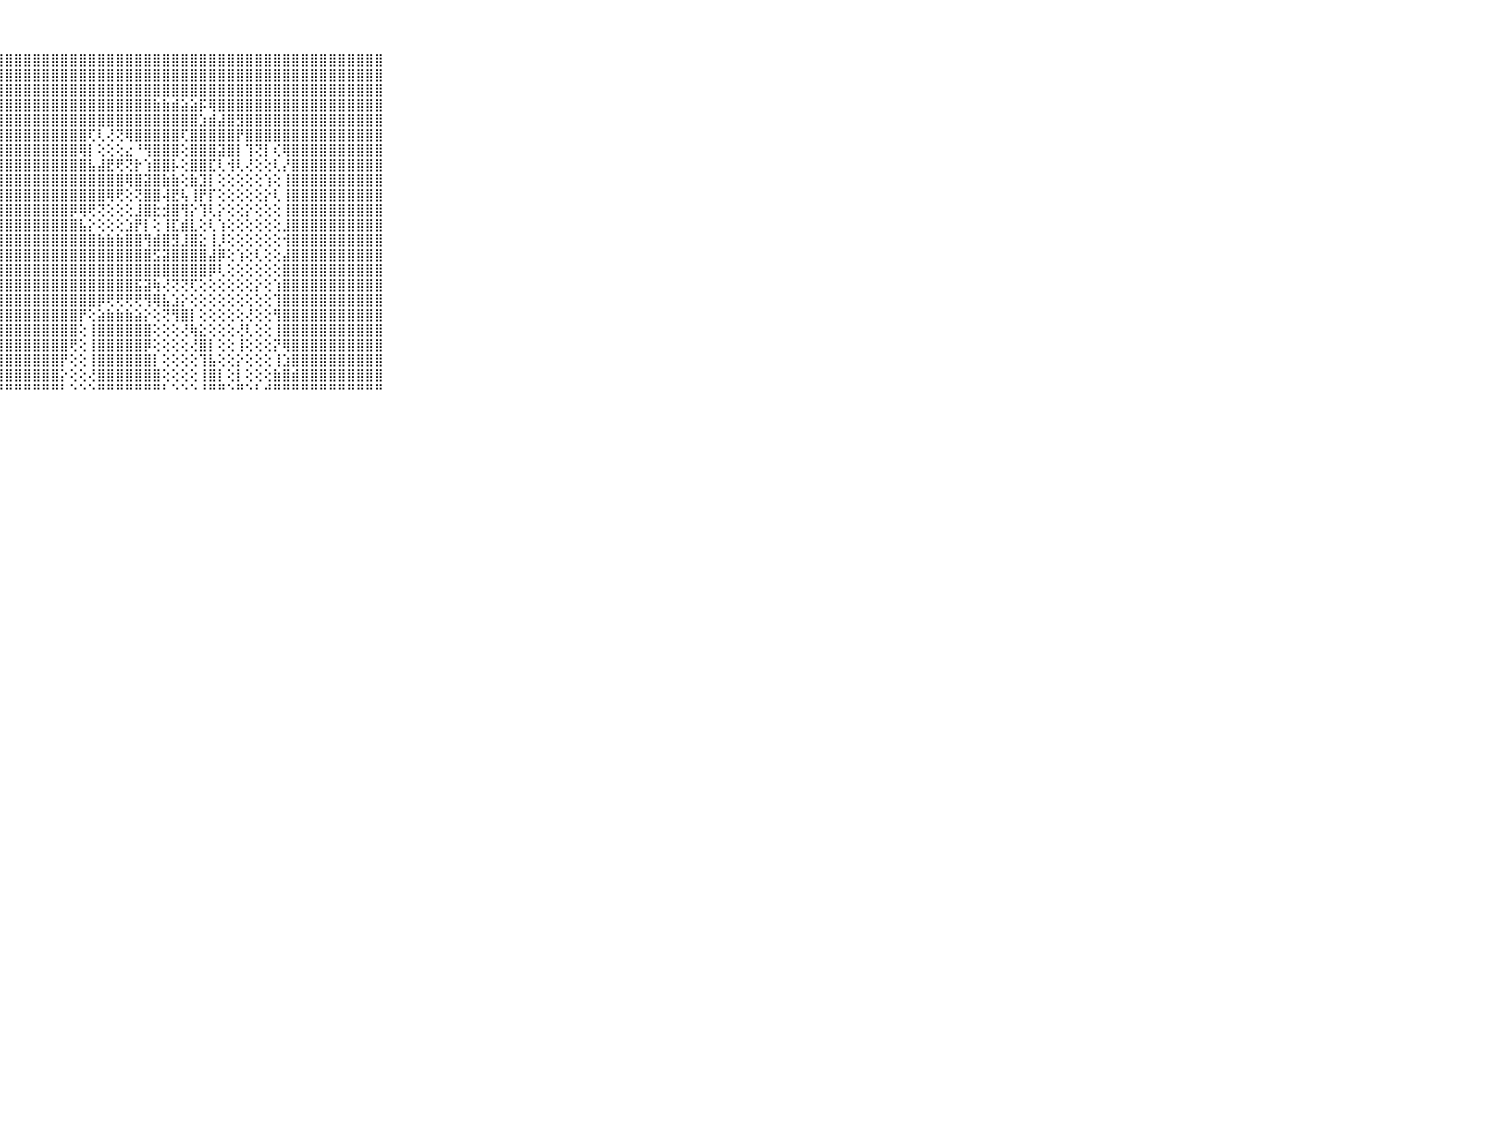

⠀⠀⠀⠀⠀⠀⠀⠀⠀⠀⠀⣿⣿⣿⣿⣿⣿⣿⣿⣿⣿⣿⣿⣿⣿⣿⣿⣿⣿⣿⣿⣿⣿⣿⣿⣿⣿⣿⣿⣿⣿⣿⣿⣿⣿⣿⣿⣿⣿⣿⣿⣿⣿⣿⣿⣿⣿⣿⣿⣿⣿⣿⣿⣿⣿⣿⣿⣿⣿⠀⠀⠀⠀⠀⠀⠀⠀⠀⠀⠀⠀
⠀⠀⠀⠀⠀⠀⠀⠀⠀⠀⠀⣿⣿⣿⣿⣿⣿⣿⣿⣿⣿⣿⣿⣿⣿⣿⣿⣿⣿⣿⣿⣿⣿⣿⣿⣿⣿⣿⣿⣿⣿⣿⣿⣿⣿⣿⣿⣿⣿⣿⣿⣿⣿⣿⣿⣿⣿⣿⣿⣿⣿⣿⣿⣿⣿⣿⣿⣿⣿⠀⠀⠀⠀⠀⠀⠀⠀⠀⠀⠀⠀
⠀⠀⠀⠀⠀⠀⠀⠀⠀⠀⠀⣿⣿⣿⣿⣿⣿⣿⣿⣿⣿⣿⣿⣿⣿⣿⣿⣿⣿⣿⣿⣿⣿⣿⣿⣿⣿⣿⣿⣿⣿⣿⣿⣿⣿⣿⣿⣿⣿⣿⣿⣿⣿⣿⣿⣿⣿⣿⣿⣿⣿⣿⣿⣿⣿⣿⣿⣿⣿⠀⠀⠀⠀⠀⠀⠀⠀⠀⠀⠀⠀
⠀⠀⠀⠀⠀⠀⠀⠀⠀⠀⠀⣿⣿⣿⣿⣿⣿⣿⣿⣿⣿⣿⣿⣿⣿⣿⣿⣿⣿⣿⣿⣿⣿⣿⣿⣿⣿⣿⣿⣿⣿⣿⣿⣿⣷⣷⣾⣵⣵⡯⢿⣿⣿⣿⣿⣿⣿⣿⣿⣿⣿⣿⣿⣿⣿⣿⣿⣿⣿⠀⠀⠀⠀⠀⠀⠀⠀⠀⠀⠀⠀
⠀⠀⠀⠀⠀⠀⠀⠀⠀⠀⠀⣿⣿⣿⣿⣿⣿⣿⣿⣿⣿⣿⣿⣿⣿⣿⣿⣿⣿⣿⣿⣿⣿⣿⣿⣿⣿⣿⣿⣿⣿⣿⣿⣿⣿⣿⣿⣿⣿⣱⣾⣼⣿⣻⣿⣿⣿⣿⣿⣿⣿⣿⣿⣿⣿⣿⣿⣿⣿⠀⠀⠀⠀⠀⠀⠀⠀⠀⠀⠀⠀
⠀⠀⠀⠀⠀⠀⠀⠀⠀⠀⠀⣿⣿⣿⣿⣿⣿⣿⣿⣿⣿⣿⣿⣿⣿⣿⣿⣿⣿⣿⣿⣿⣿⣿⣿⣿⣿⢏⢇⢜⢝⢿⣿⣿⣿⣿⣿⢏⣿⣿⣿⣿⣿⡟⣿⣿⣿⣿⣿⣿⣿⣿⣿⣿⣿⣿⣿⣿⣿⠀⠀⠀⠀⠀⠀⠀⠀⠀⠀⠀⠀
⠀⠀⠀⠀⠀⠀⠀⠀⠀⠀⠀⣿⣿⣿⣿⣿⣿⣿⣿⣿⣿⣿⣿⣿⣿⣿⣿⣿⣿⣿⣿⣿⣿⣿⣿⣿⢿⡇⢕⢕⢕⣔⠘⢻⣿⣿⣿⢕⣿⣿⣿⣽⣿⡇⢹⢝⡇⢎⢿⣿⣿⣿⣿⣿⣿⣿⣿⣿⣿⠀⠀⠀⠀⠀⠀⠀⠀⠀⠀⠀⠀
⠀⠀⠀⠀⠀⠀⠀⠀⠀⠀⠀⣿⣿⣿⣿⣿⣿⣿⣿⣿⣿⣿⣿⣿⣿⣿⣿⣿⣿⣿⣿⣿⣿⣿⣿⣿⣿⣧⣼⣟⢟⢝⡗⢱⣿⣿⡧⢕⣿⣿⣏⢇⢺⢇⢜⢕⢕⢇⡜⣿⣿⣿⣿⣿⣿⣿⣿⣿⣿⠀⠀⠀⠀⠀⠀⠀⠀⠀⠀⠀⠀
⠀⠀⠀⠀⠀⠀⠀⠀⠀⠀⠀⣿⣿⣿⣿⣿⣿⣿⣿⣿⣿⣿⣿⣿⣿⣿⣿⣿⣿⣿⣿⣿⣿⣿⣿⣿⣿⣿⣿⣿⣿⢿⣿⣽⣿⣷⣷⢕⣷⣹⡇⢕⢕⢕⢕⢕⢱⢕⢸⣿⣿⣿⣿⣿⣿⣿⣿⣿⣿⠀⠀⠀⠀⠀⠀⠀⠀⠀⠀⠀⠀
⠀⠀⠀⠀⠀⠀⠀⠀⠀⠀⠀⣿⣿⣿⣿⣿⣿⣿⣿⣿⣿⣿⣿⣿⣿⣿⣿⣿⣿⣿⣿⣿⣿⣿⣿⣿⣿⣿⣿⢿⢟⢕⢝⣿⣿⢼⣟⢧⢸⡟⡏⢕⢕⢕⢕⢕⡕⢇⢸⣿⣿⣿⣿⣿⣿⣿⣿⣿⣿⠀⠀⠀⠀⠀⠀⠀⠀⠀⠀⠀⠀
⠀⠀⠀⠀⠀⠀⠀⠀⠀⠀⠀⣿⣿⣿⣿⣿⣿⣿⣿⣿⣿⣿⣿⣿⣿⣿⣿⣿⣿⣿⣿⣿⣿⣿⣿⡿⢿⢟⢝⢕⢕⢕⣸⣿⣗⣺⣿⢻⡕⢹⢇⡕⢕⢕⡕⢕⢕⢕⢸⣿⣿⣿⣿⣿⣿⣿⣿⣿⣿⠀⠀⠀⠀⠀⠀⠀⠀⠀⠀⠀⠀
⠀⠀⠀⠀⠀⠀⠀⠀⠀⠀⠀⣿⣿⣿⣿⣿⣿⣿⣿⣿⣿⣿⣿⣿⣿⣿⣿⣿⣿⣿⣿⣿⣿⣿⣿⣿⣧⡕⢕⢕⢕⣱⡟⡇⢕⢸⣏⣾⣇⢕⢇⢱⢕⢕⢕⢕⢕⢕⣸⣿⣿⣿⣿⣿⣿⣿⣿⣿⣿⠀⠀⠀⠀⠀⠀⠀⠀⠀⠀⠀⠀
⠀⠀⠀⠀⠀⠀⠀⠀⠀⠀⠀⣿⣿⣿⣿⣿⣿⣿⣿⣿⣿⣿⣿⣿⣿⣿⣿⣿⣿⣿⣿⣿⣿⣿⣿⣿⣿⣿⣷⣷⣷⣿⣿⢻⣾⣿⣻⣸⣿⣕⢸⡸⢕⢕⢕⢕⢕⢕⢺⣿⣿⣿⣿⣿⣿⣿⣿⣿⣿⠀⠀⠀⠀⠀⠀⠀⠀⠀⠀⠀⠀
⠀⠀⠀⠀⠀⠀⠀⠀⠀⠀⠀⣿⣿⣿⣿⣿⣿⣿⣿⣿⣿⣿⣿⣿⣿⣿⣿⣿⣿⣿⣿⣿⣿⣿⣿⣿⣿⣿⣿⣿⣿⣿⣿⣿⣫⣽⣿⣿⣿⣿⣼⡿⢕⢱⢕⢇⢕⢕⣼⣿⣿⣿⣿⣿⣿⣿⣿⣿⣿⠀⠀⠀⠀⠀⠀⠀⠀⠀⠀⠀⠀
⠀⠀⠀⠀⠀⠀⠀⠀⠀⠀⠀⣿⣿⣿⣿⣿⣿⣿⣿⣿⣿⣿⣿⣿⣿⣿⣿⣿⣿⣿⣿⣿⣿⣿⣿⣿⣿⣿⣿⣿⣿⣿⣿⣿⣿⣿⣿⣿⣿⣿⡿⢇⢕⢕⢕⢕⢕⢕⣿⣿⣿⣿⣿⣿⣿⣿⣿⣿⣿⠀⠀⠀⠀⠀⠀⠀⠀⠀⠀⠀⠀
⠀⠀⠀⠀⠀⠀⠀⠀⠀⠀⠀⣿⣿⣿⣿⣿⣿⣿⣿⣿⣿⣿⣿⣿⣿⣿⣿⣿⣿⣿⣿⣿⣿⣿⣿⣿⣿⣿⣿⣿⣿⣿⣯⣽⢷⢜⢝⢝⢏⢕⢕⢕⢕⢕⢕⡕⢕⢱⣿⣿⣿⣿⣿⣿⣿⣿⣿⣿⣿⠀⠀⠀⠀⠀⠀⠀⠀⠀⠀⠀⠀
⠀⠀⠀⠀⠀⠀⠀⠀⠀⠀⠀⣿⣿⣿⣿⣿⣿⣿⣿⣿⣿⣿⣿⣿⣿⣿⣿⣿⣿⣿⣿⣿⣿⣿⣿⣿⣿⣿⡿⢟⢟⢟⢟⢻⢿⣧⣱⡕⢕⢕⢕⢕⢕⢕⢕⢕⢕⢹⣿⣿⣿⣿⣿⣿⣿⣿⣿⣿⣿⠀⠀⠀⠀⠀⠀⠀⠀⠀⠀⠀⠀
⠀⠀⠀⠀⠀⠀⠀⠀⠀⠀⠀⣿⣿⣿⣿⣿⣿⣿⣿⣿⣿⣿⣿⣿⣿⣿⣿⣿⣿⣿⣿⣿⣿⣿⣿⣿⡟⢕⣵⣷⣷⣷⣵⡕⢕⢝⢻⣿⡇⢕⢕⢕⢕⢕⢜⢕⢕⢻⣿⣿⣿⣿⣿⣿⣿⣿⣿⣿⣿⠀⠀⠀⠀⠀⠀⠀⠀⠀⠀⠀⠀
⠀⠀⠀⠀⠀⠀⠀⠀⠀⠀⠀⣿⣿⣿⣿⣿⣿⣿⣿⣿⣿⣿⣿⣿⣿⣿⣿⣿⣿⣿⣿⣿⣿⣿⣿⣿⢕⢸⣿⣿⣿⣿⣿⣿⢕⢕⢕⢜⢷⣕⢕⢕⢕⢜⢇⢕⢕⢸⣿⣿⣿⣿⣿⣿⣿⣿⣿⣿⣿⠀⠀⠀⠀⠀⠀⠀⠀⠀⠀⠀⠀
⠀⠀⠀⠀⠀⠀⠀⠀⠀⠀⠀⣿⣿⣿⣿⣿⣿⣿⣿⣿⣿⣿⣿⣿⣿⣿⣿⣿⣿⣿⣿⣿⣿⣿⣿⢟⢕⢸⣿⣿⣿⣿⣿⡿⢕⢕⢕⢕⢜⣿⡇⢕⢕⢸⢕⢕⢕⡝⢿⣿⣿⣿⣿⣿⣿⣿⣿⣿⣿⠀⠀⠀⠀⠀⠀⠀⠀⠀⠀⠀⠀
⠀⠀⠀⠀⠀⠀⠀⠀⠀⠀⠀⣿⣿⣿⣿⣿⣿⣿⣿⣿⣿⣿⣿⣿⣿⣿⣿⣿⣿⣿⣿⣿⣿⣿⡟⢕⢕⢸⣿⣿⣿⣿⣿⣿⡇⢕⢕⢕⢕⢹⣧⢕⢕⡕⢕⢕⢕⢸⣱⣿⣿⣿⣿⣿⣿⣿⣿⣿⣿⠀⠀⠀⠀⠀⠀⠀⠀⠀⠀⠀⠀
⠀⠀⠀⠀⠀⠀⠀⠀⠀⠀⠀⣿⣿⣿⣿⣿⣿⣿⣿⣿⣿⣿⣿⣿⣿⣿⣿⣿⣿⣿⣿⣿⣿⣿⡕⢕⢕⢜⣿⣿⣿⣿⣿⣿⣿⢕⢕⢕⢕⢸⣿⡇⢕⡇⢕⢕⢕⣷⣿⣾⣿⣿⣿⣿⣿⣿⣿⣿⣿⠀⠀⠀⠀⠀⠀⠀⠀⠀⠀⠀⠀
⠀⠀⠀⠀⠀⠀⠀⠀⠀⠀⠀⠛⠛⠛⠛⠛⠛⠛⠛⠛⠛⠛⠛⠛⠛⠛⠛⠛⠛⠛⠛⠛⠛⠛⠃⠑⠑⠑⠛⠛⠛⠛⠛⠛⠛⠃⠑⠑⠑⠘⠛⠛⠑⠛⠑⠃⠚⠛⠛⠛⠛⠛⠛⠛⠛⠛⠛⠛⠛⠀⠀⠀⠀⠀⠀⠀⠀⠀⠀⠀⠀